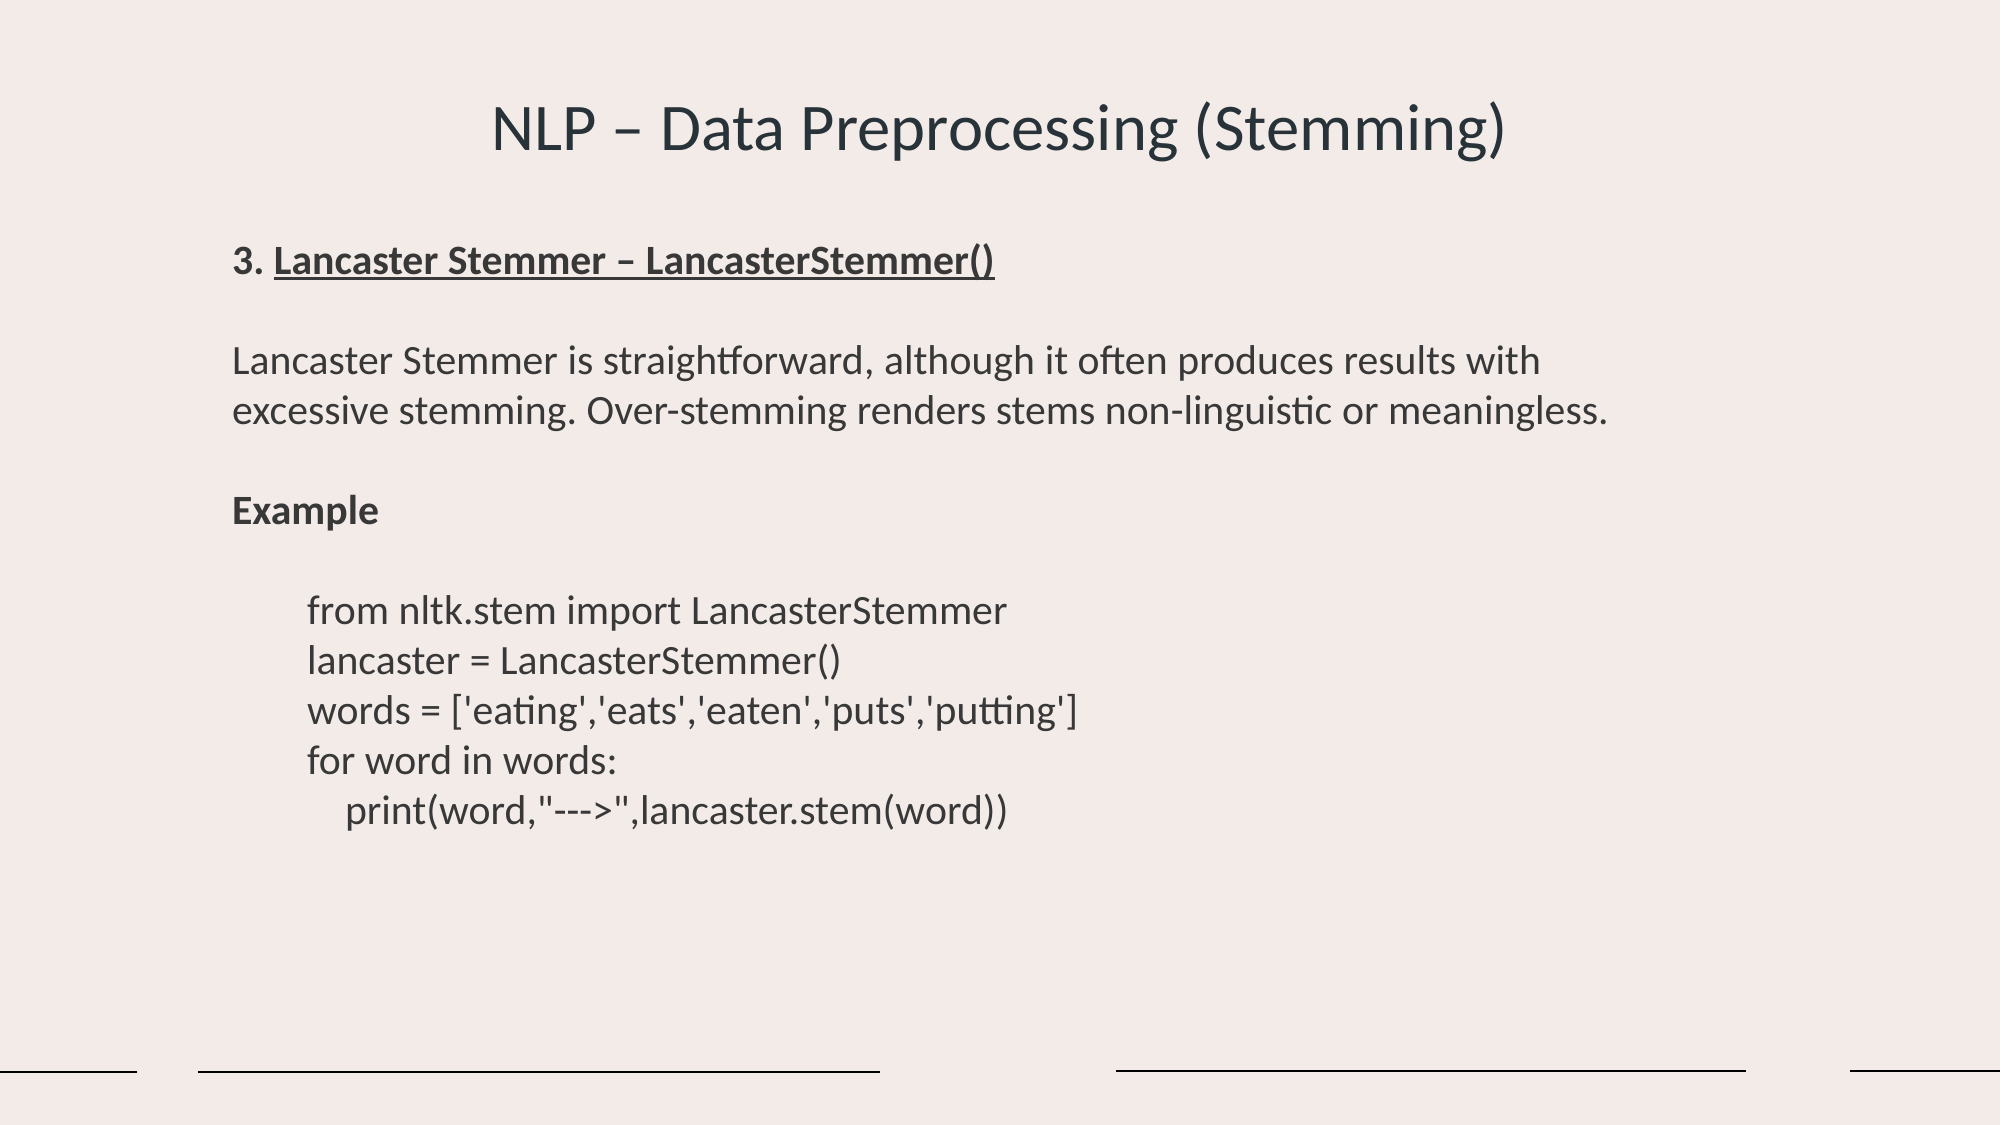

NLP – Data Preprocessing (Stemming)

3. Lancaster Stemmer – LancasterStemmer()

Lancaster Stemmer is straightforward, although it often produces results with excessive stemming. Over-stemming renders stems non-linguistic or meaningless.

Example

from nltk.stem import LancasterStemmer
lancaster = LancasterStemmer()
words = ['eating','eats','eaten','puts','putting']
for word in words:
    print(word,"--->",lancaster.stem(word))